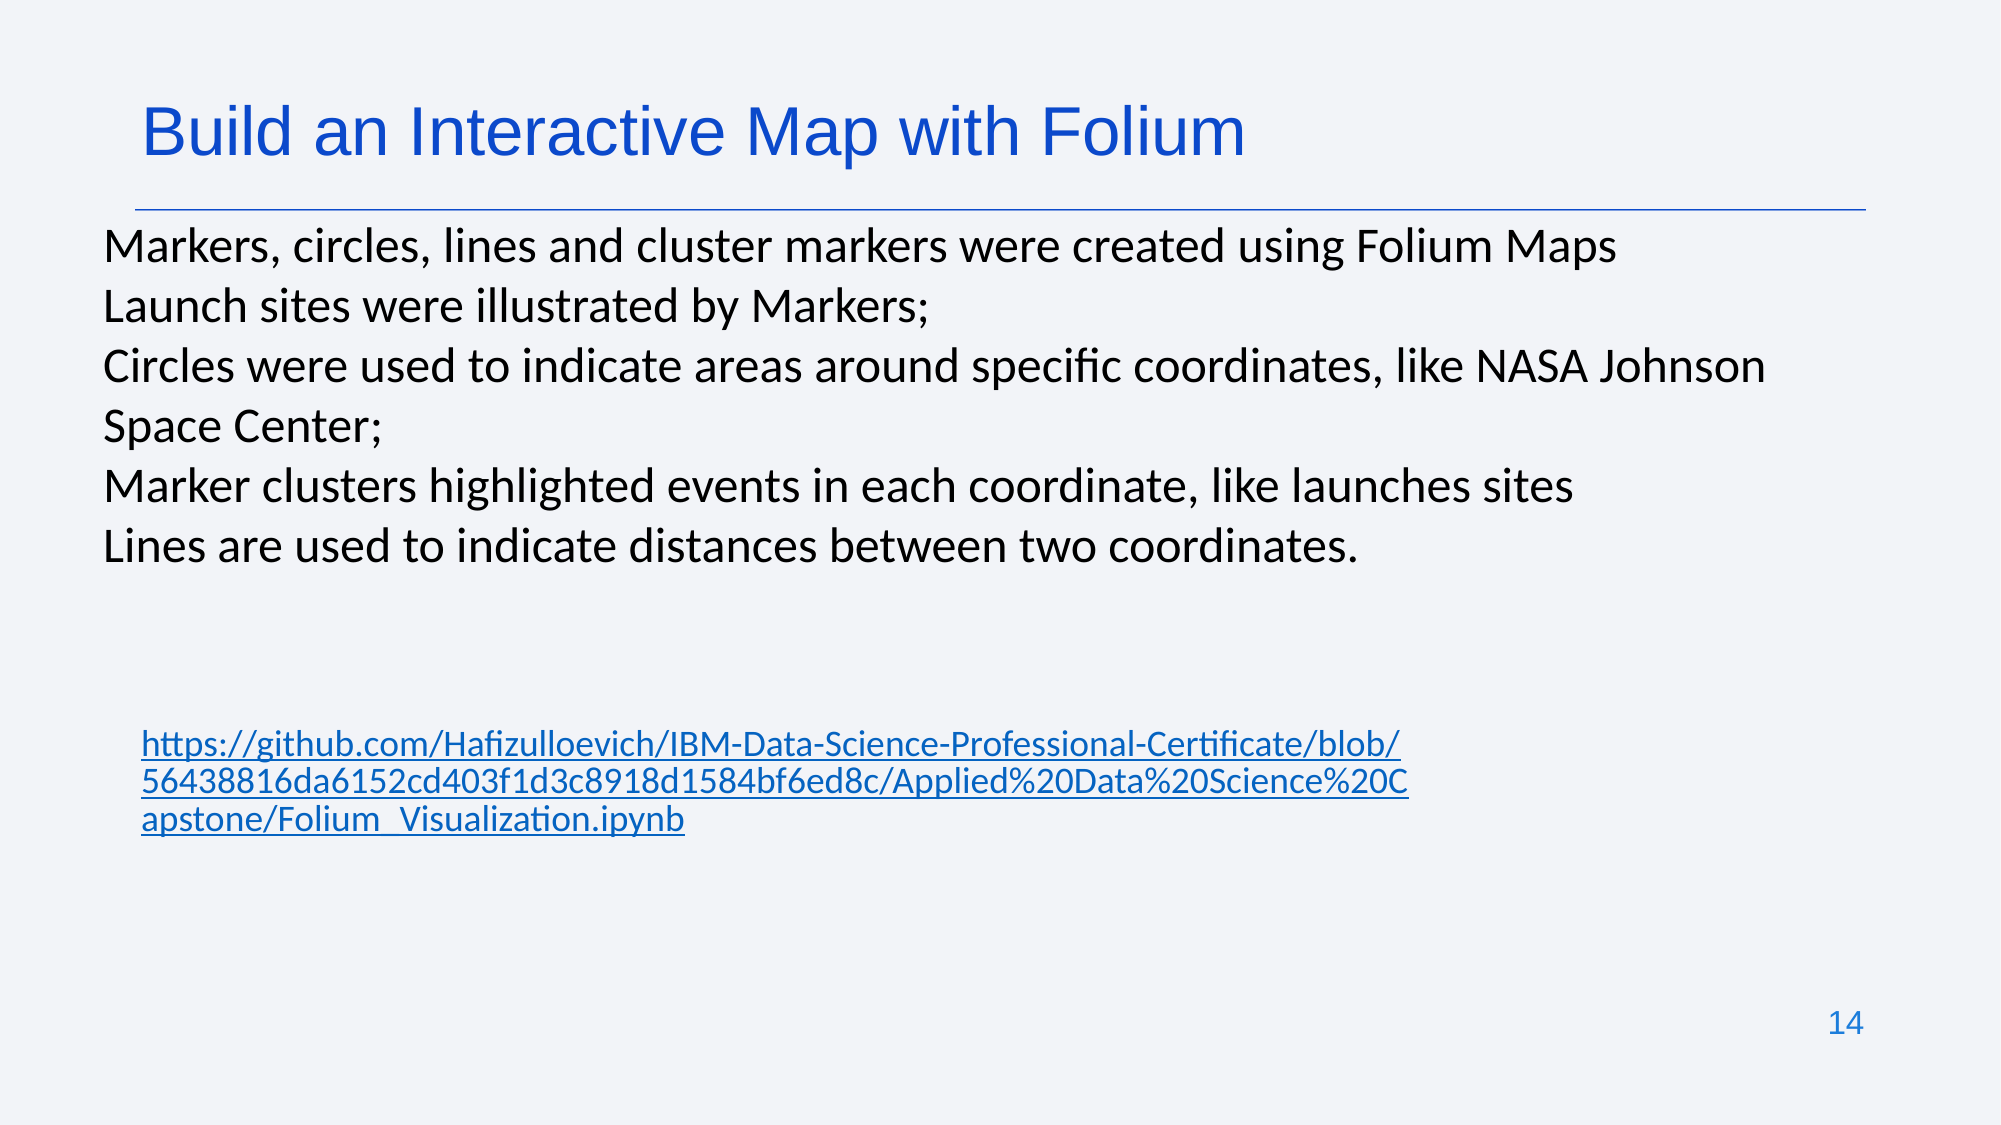

Build an Interactive Map with Folium
Markers, circles, lines and cluster markers were created using Folium Maps
Launch sites were illustrated by Markers;
Circles were used to indicate areas around specific coordinates, like NASA Johnson Space Center;
Marker clusters highlighted events in each coordinate, like launches sites
Lines are used to indicate distances between two coordinates.

https://github.com/Hafizulloevich/IBM-Data-Science-Professional-Certificate/blob/56438816da6152cd403f1d3c8918d1584bf6ed8c/Applied%20Data%20Science%20Capstone/Folium_Visualization.ipynb
14